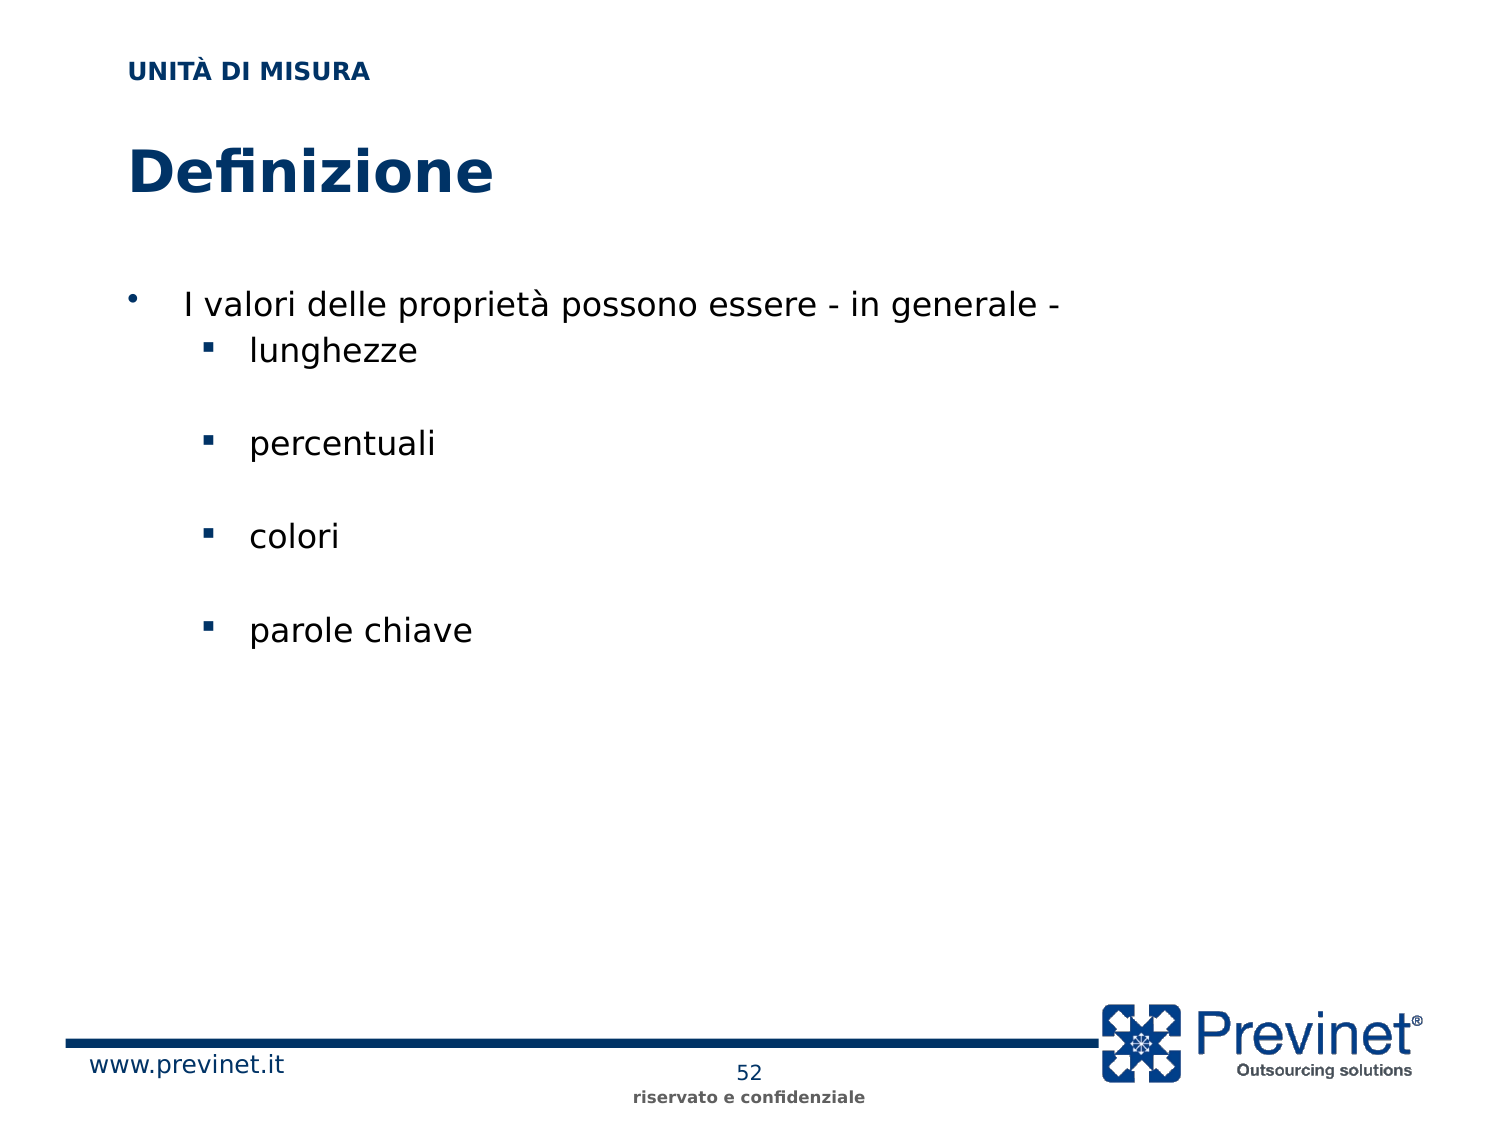

Unità Di Misura
# Definizione
I valori delle proprietà possono essere - in generale -
lunghezze

percentuali

colori

parole chiave